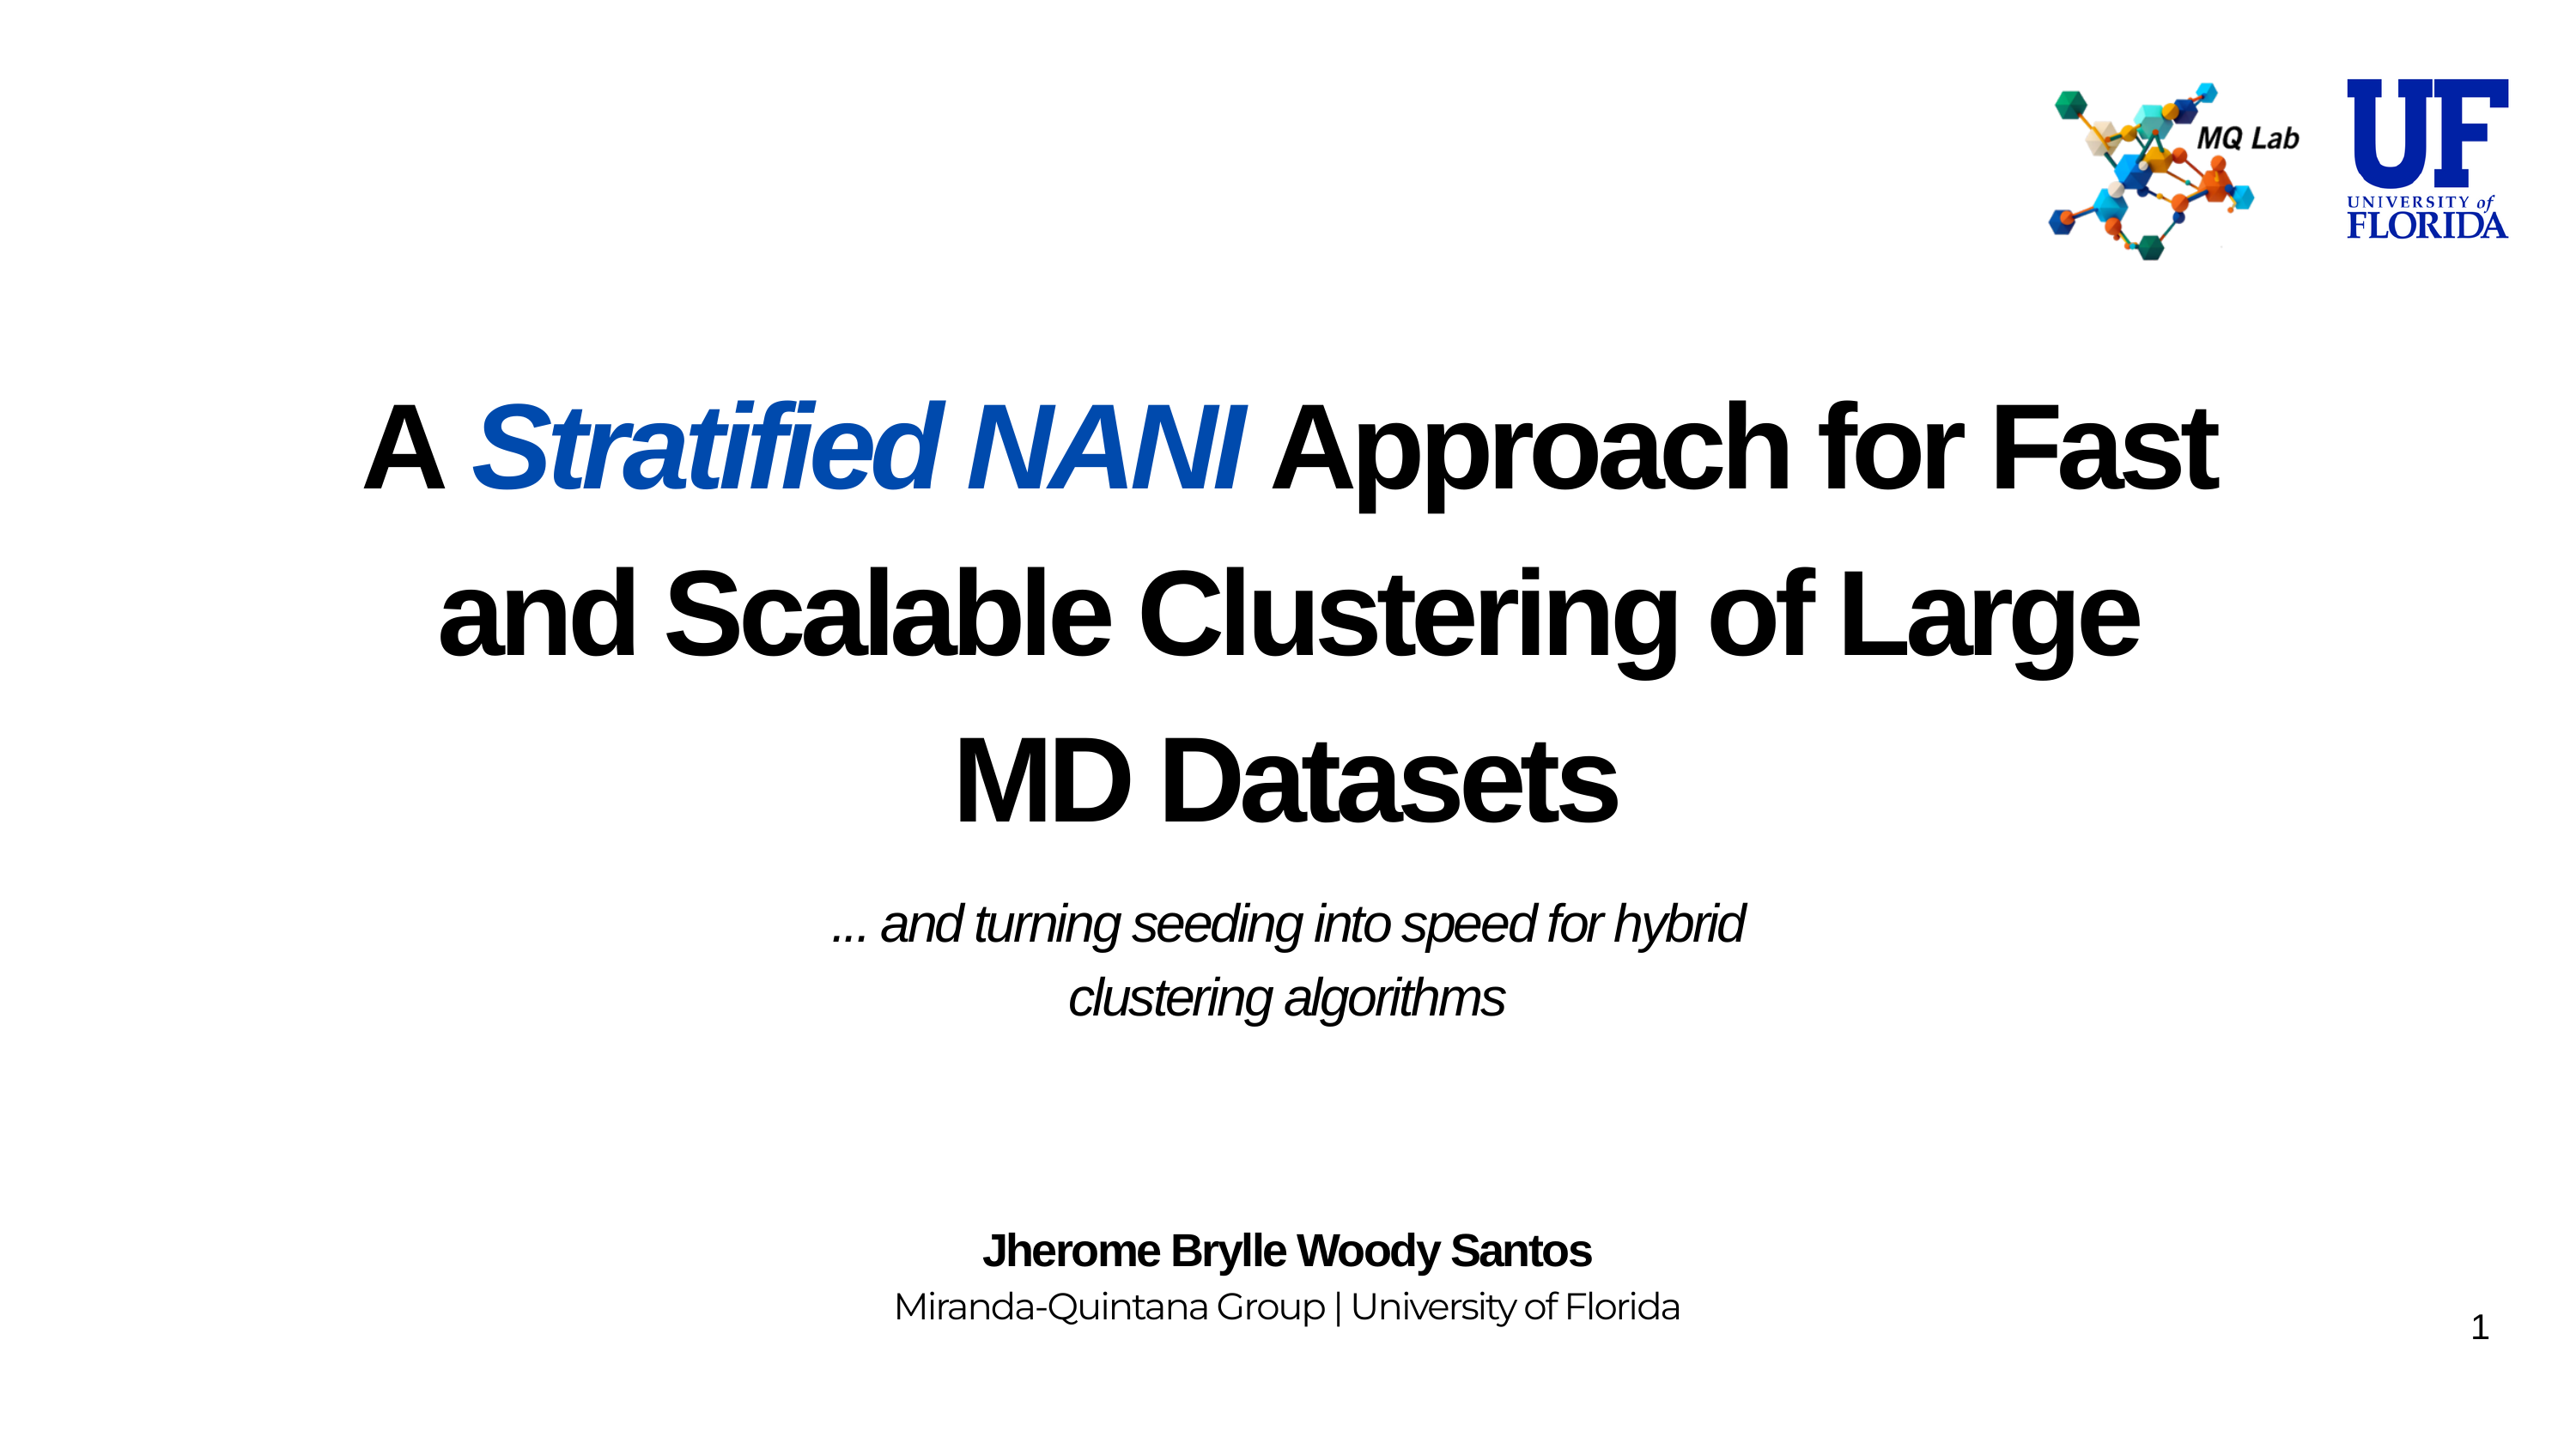

A Stratified NANI Approach for Fast and Scalable Clustering of Large MD Datasets
... and turning seeding into speed for hybrid clustering algorithms
Jherome Brylle Woody Santos
Miranda-Quintana Group | University of Florida
1